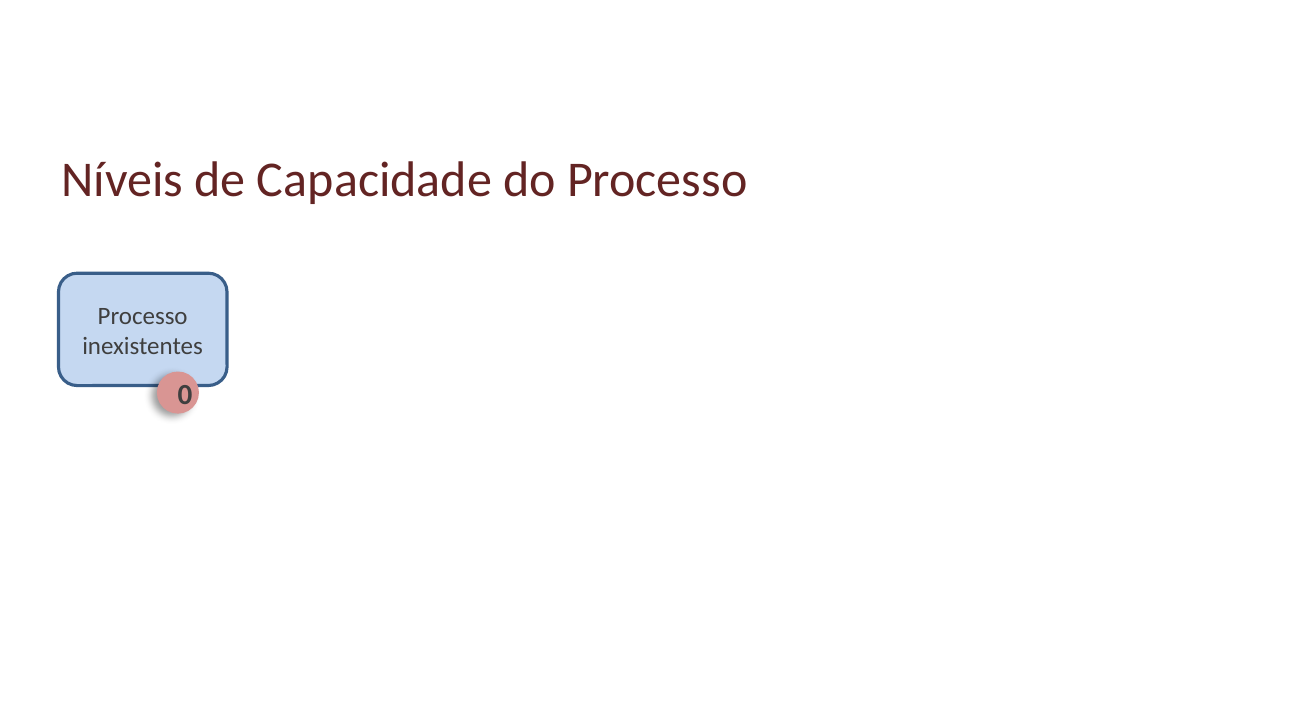

Níveis de Capacidade do Processo
Processo inexistentes
0